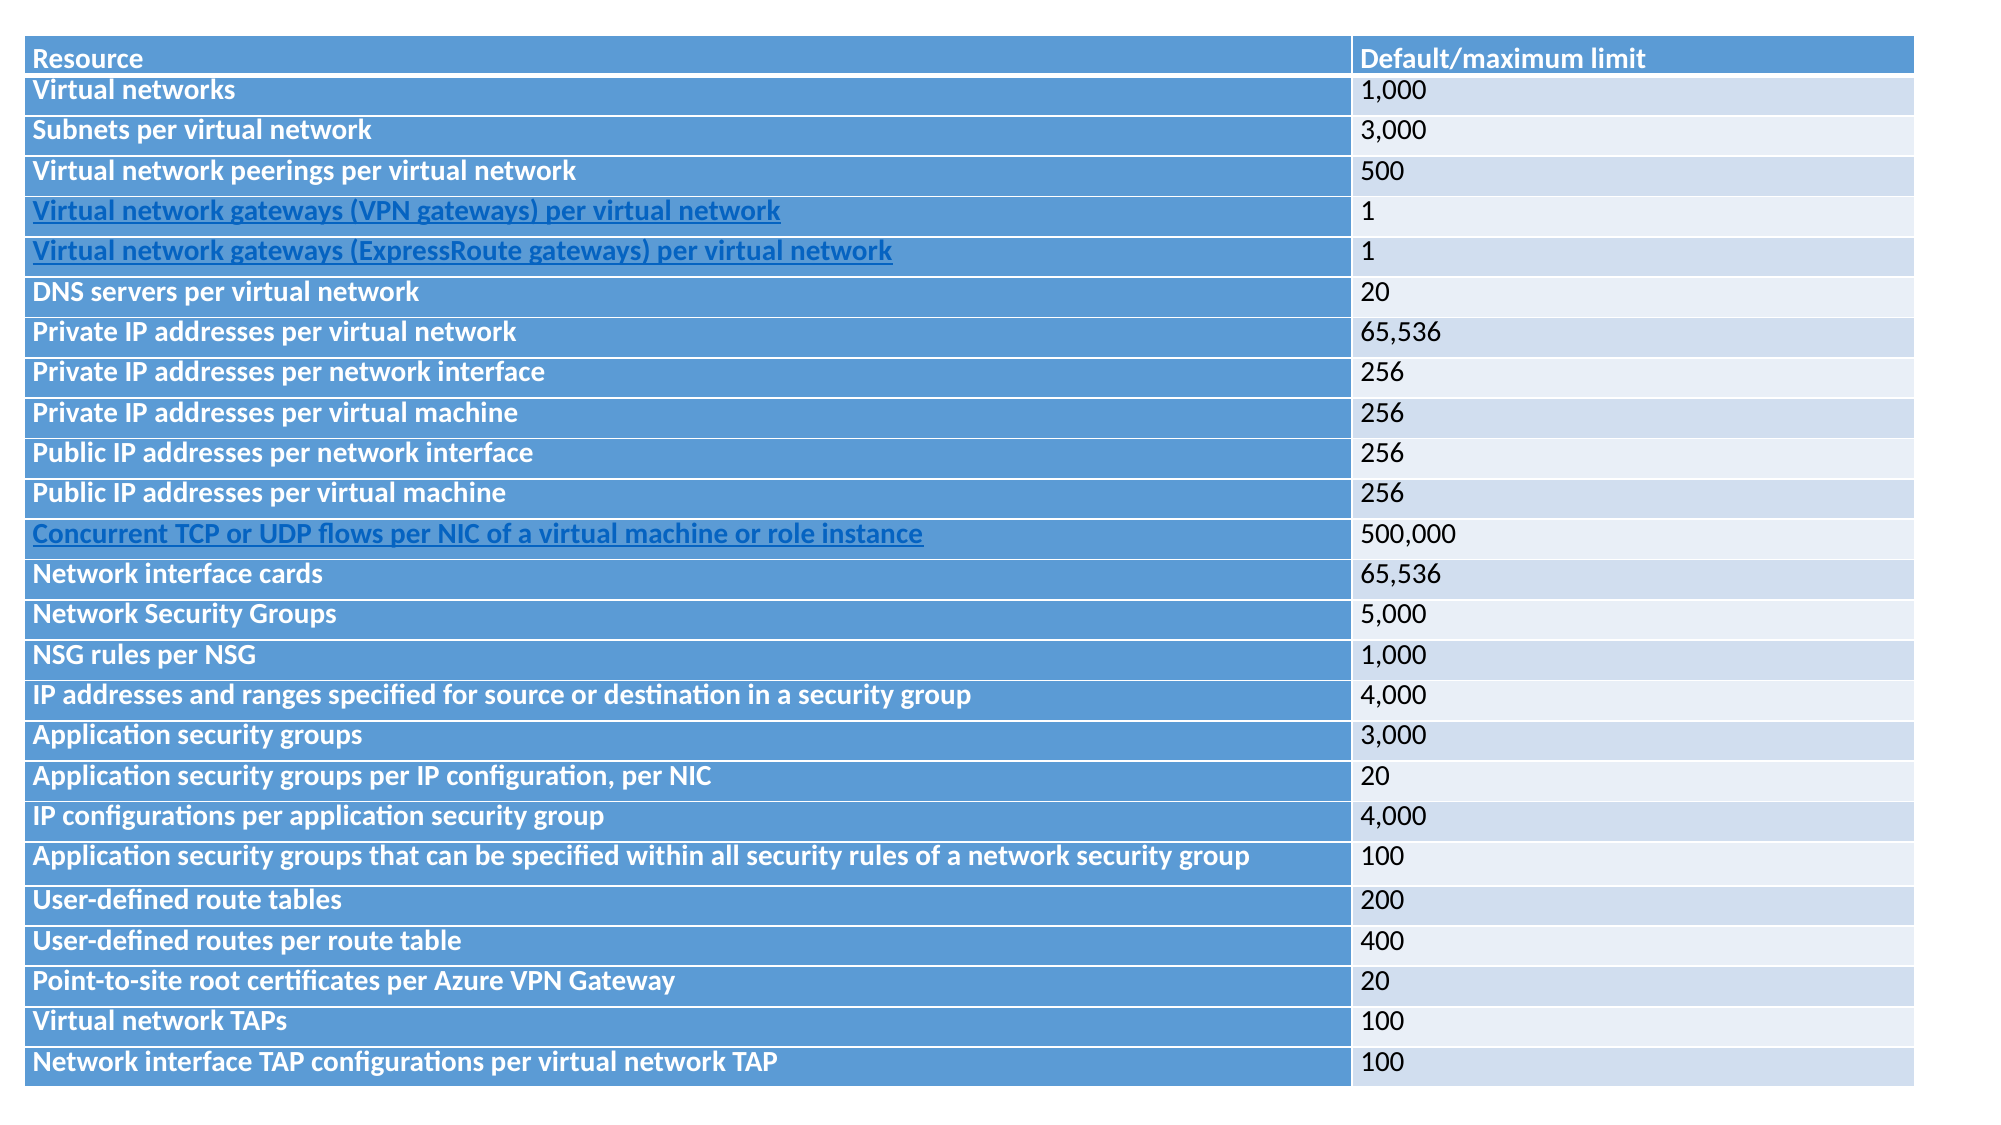

| Resource | Default/maximum limit |
| --- | --- |
| Virtual networks | 1,000 |
| Subnets per virtual network | 3,000 |
| Virtual network peerings per virtual network | 500 |
| Virtual network gateways (VPN gateways) per virtual network | 1 |
| Virtual network gateways (ExpressRoute gateways) per virtual network | 1 |
| DNS servers per virtual network | 20 |
| Private IP addresses per virtual network | 65,536 |
| Private IP addresses per network interface | 256 |
| Private IP addresses per virtual machine | 256 |
| Public IP addresses per network interface | 256 |
| Public IP addresses per virtual machine | 256 |
| Concurrent TCP or UDP flows per NIC of a virtual machine or role instance | 500,000 |
| Network interface cards | 65,536 |
| Network Security Groups | 5,000 |
| NSG rules per NSG | 1,000 |
| IP addresses and ranges specified for source or destination in a security group | 4,000 |
| Application security groups | 3,000 |
| Application security groups per IP configuration, per NIC | 20 |
| IP configurations per application security group | 4,000 |
| Application security groups that can be specified within all security rules of a network security group | 100 |
| User-defined route tables | 200 |
| User-defined routes per route table | 400 |
| Point-to-site root certificates per Azure VPN Gateway | 20 |
| Virtual network TAPs | 100 |
| Network interface TAP configurations per virtual network TAP | 100 |